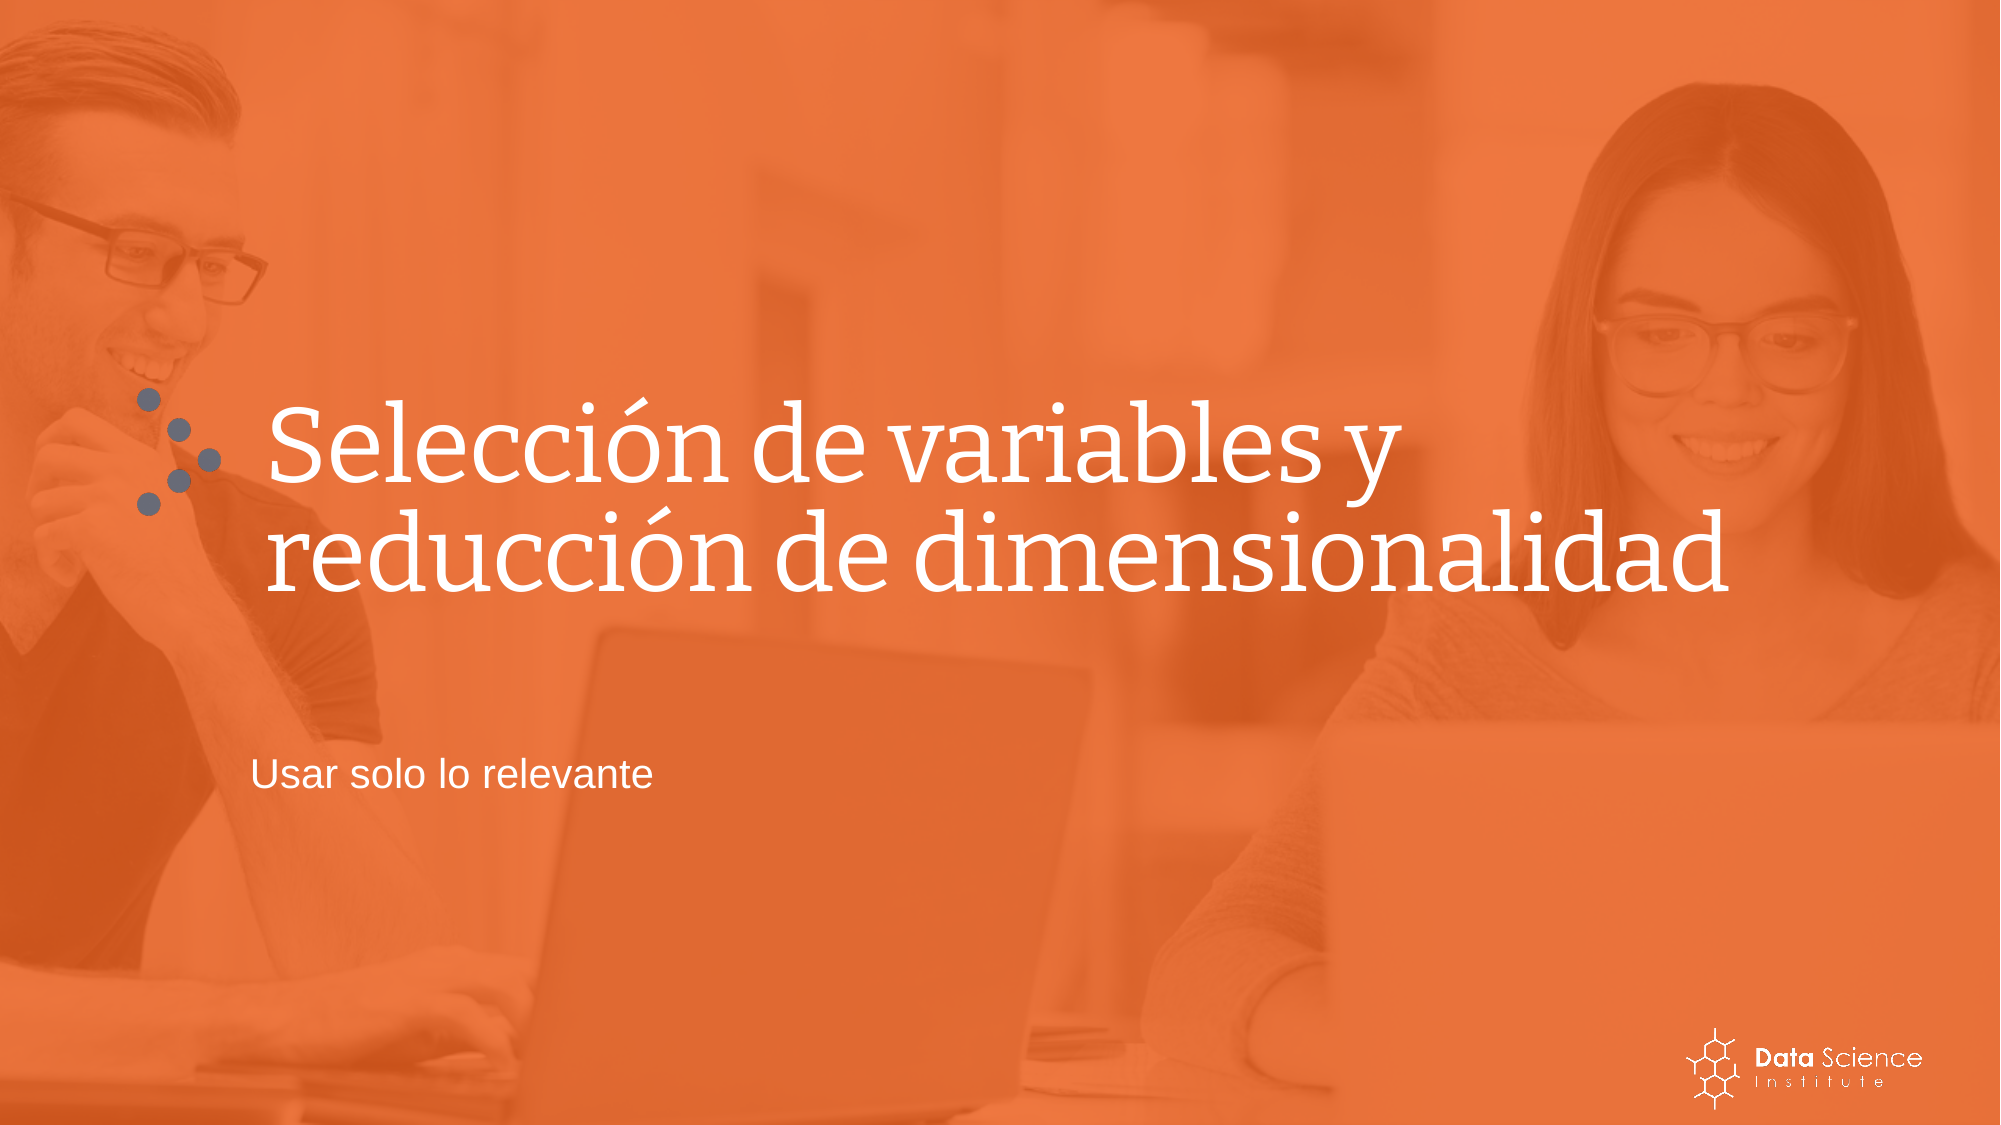

# Selección de variables y reducción de dimensionalidad
Usar solo lo relevante